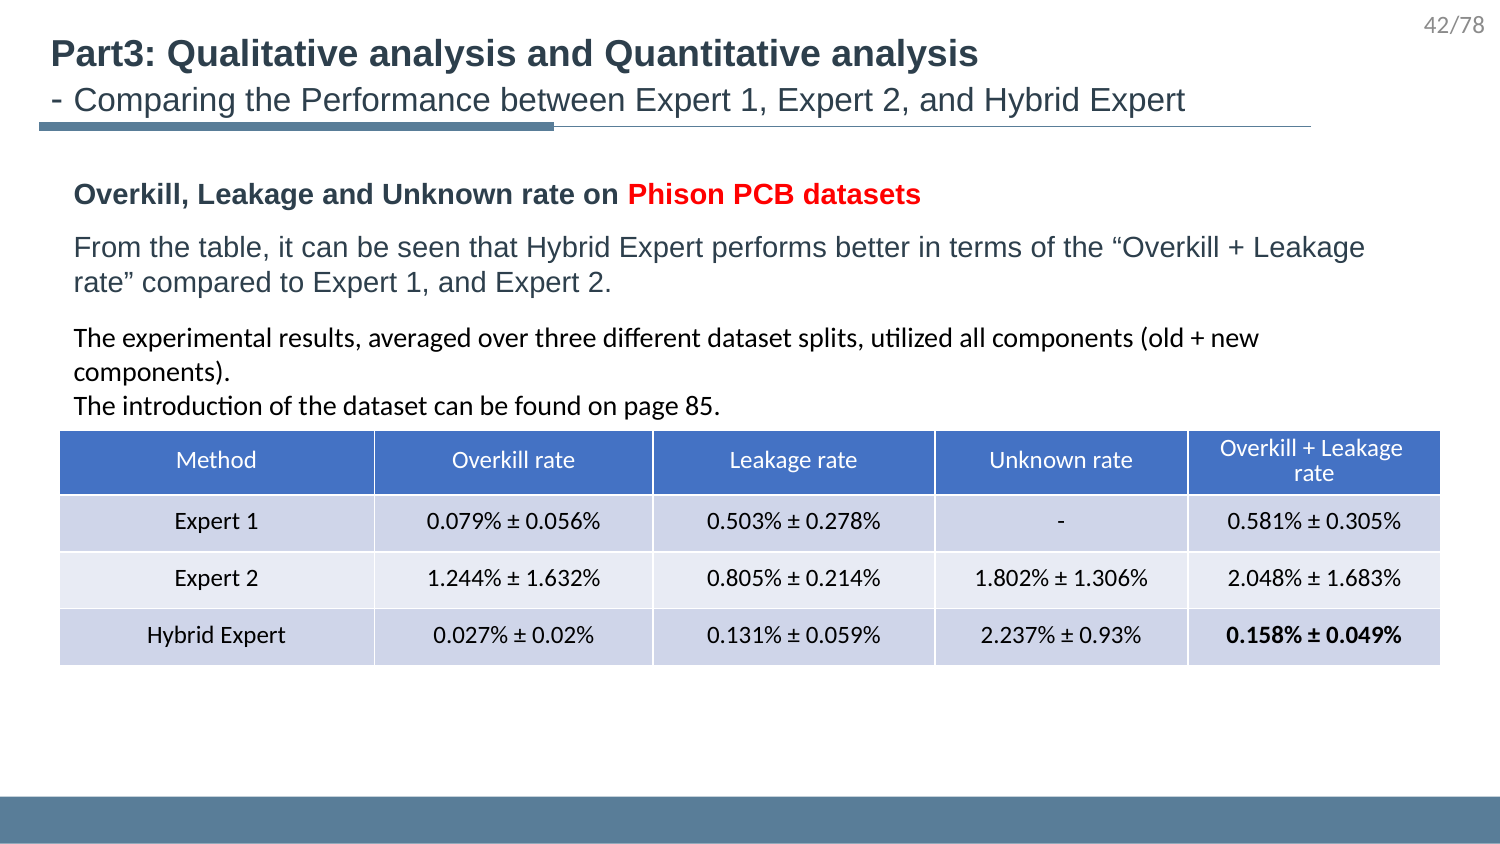

42
/78
Part3: Qualitative analysis and Quantitative analysis
- Comparing the Performance between Expert 1, Expert 2, and Hybrid Expert
Overkill, Leakage and Unknown rate on Phison PCB datasets
From the table, it can be seen that Hybrid Expert performs better in terms of the “Overkill + Leakage rate” compared to Expert 1, and Expert 2.
The experimental results, averaged over three different dataset splits, utilized all components (old + new components).
The introduction of the dataset can be found on page 85.
| Method | Overkill rate | Leakage rate | Unknown rate | Overkill + Leakage rate |
| --- | --- | --- | --- | --- |
| Expert 1 | 0.079% ± 0.056% | 0.503% ± 0.278% | - | 0.581% ± 0.305% |
| Expert 2 | 1.244% ± 1.632% | 0.805% ± 0.214% | 1.802% ± 1.306% | 2.048% ± 1.683% |
| Hybrid Expert | 0.027% ± 0.02% | 0.131% ± 0.059% | 2.237% ± 0.93% | 0.158% ± 0.049% |